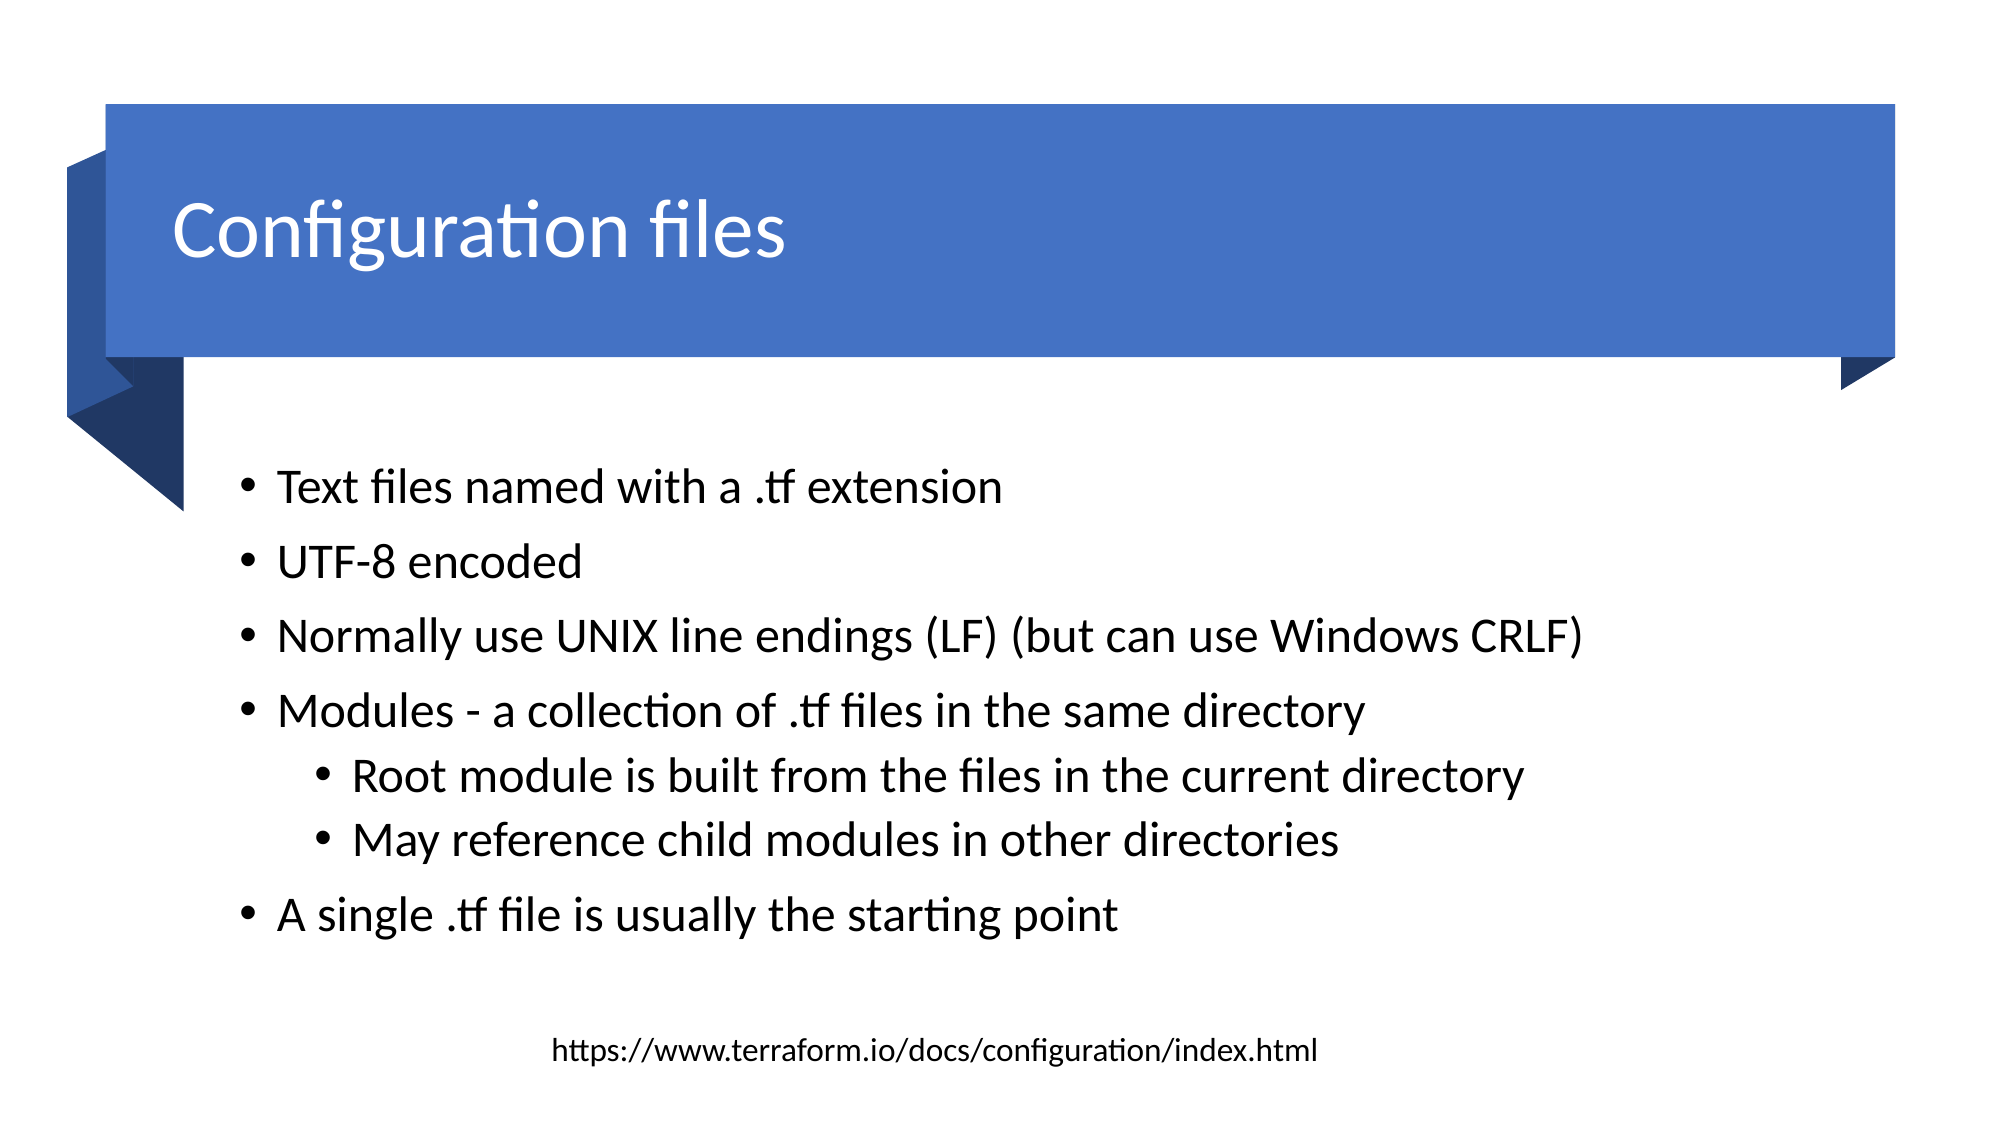

# Configuration files

Text files named with a .tf extension
UTF-8 encoded
Normally use UNIX line endings (LF) (but can use Windows CRLF)
Modules - a collection of .tf files in the same directory
Root module is built from the files in the current directory
May reference child modules in other directories
A single .tf file is usually the starting point
https://www.terraform.io/docs/configuration/index.html